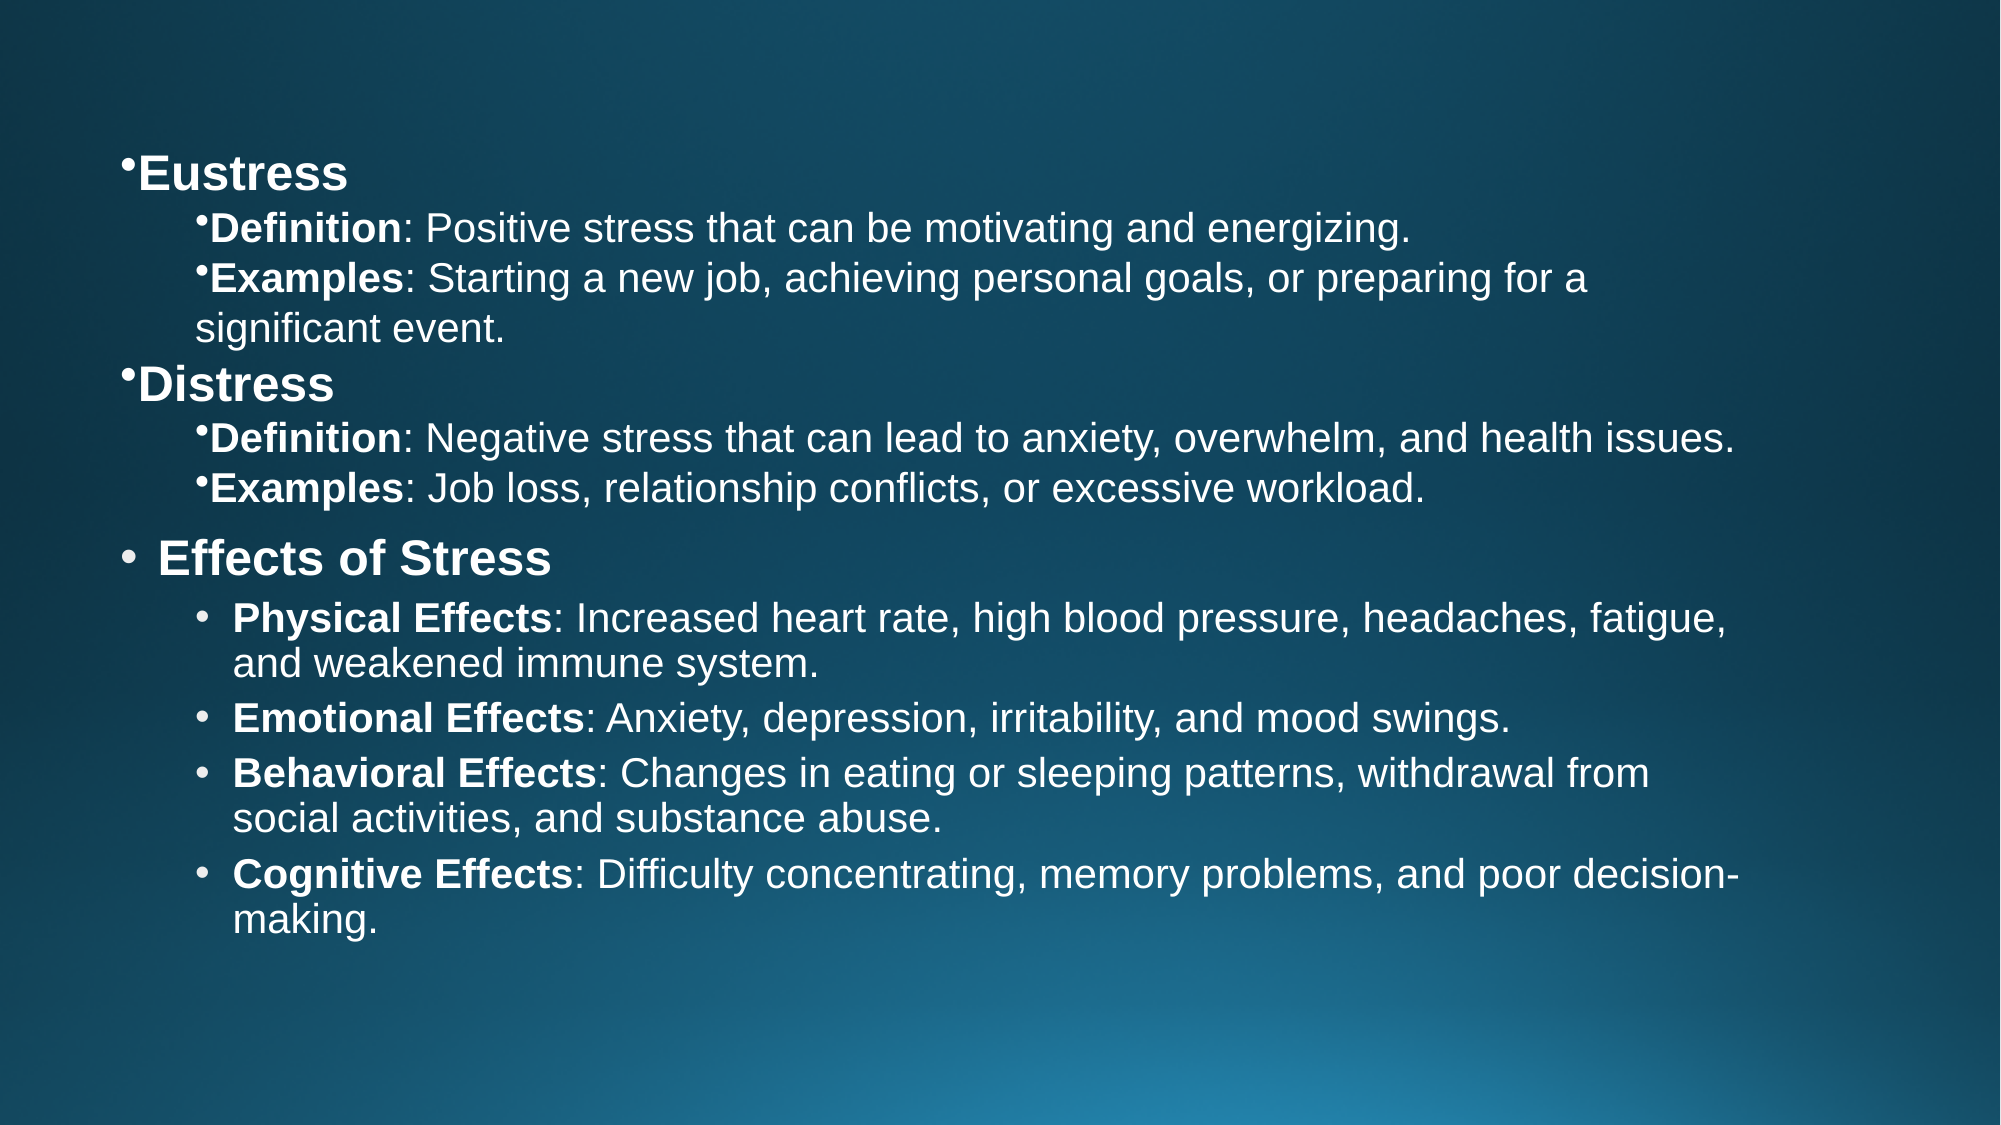

Eustress
Definition: Positive stress that can be motivating and energizing.
Examples: Starting a new job, achieving personal goals, or preparing for a significant event.
Distress
Definition: Negative stress that can lead to anxiety, overwhelm, and health issues.
Examples: Job loss, relationship conflicts, or excessive workload.
Effects of Stress
Physical Effects: Increased heart rate, high blood pressure, headaches, fatigue, and weakened immune system.
Emotional Effects: Anxiety, depression, irritability, and mood swings.
Behavioral Effects: Changes in eating or sleeping patterns, withdrawal from social activities, and substance abuse.
Cognitive Effects: Difficulty concentrating, memory problems, and poor decision-making.